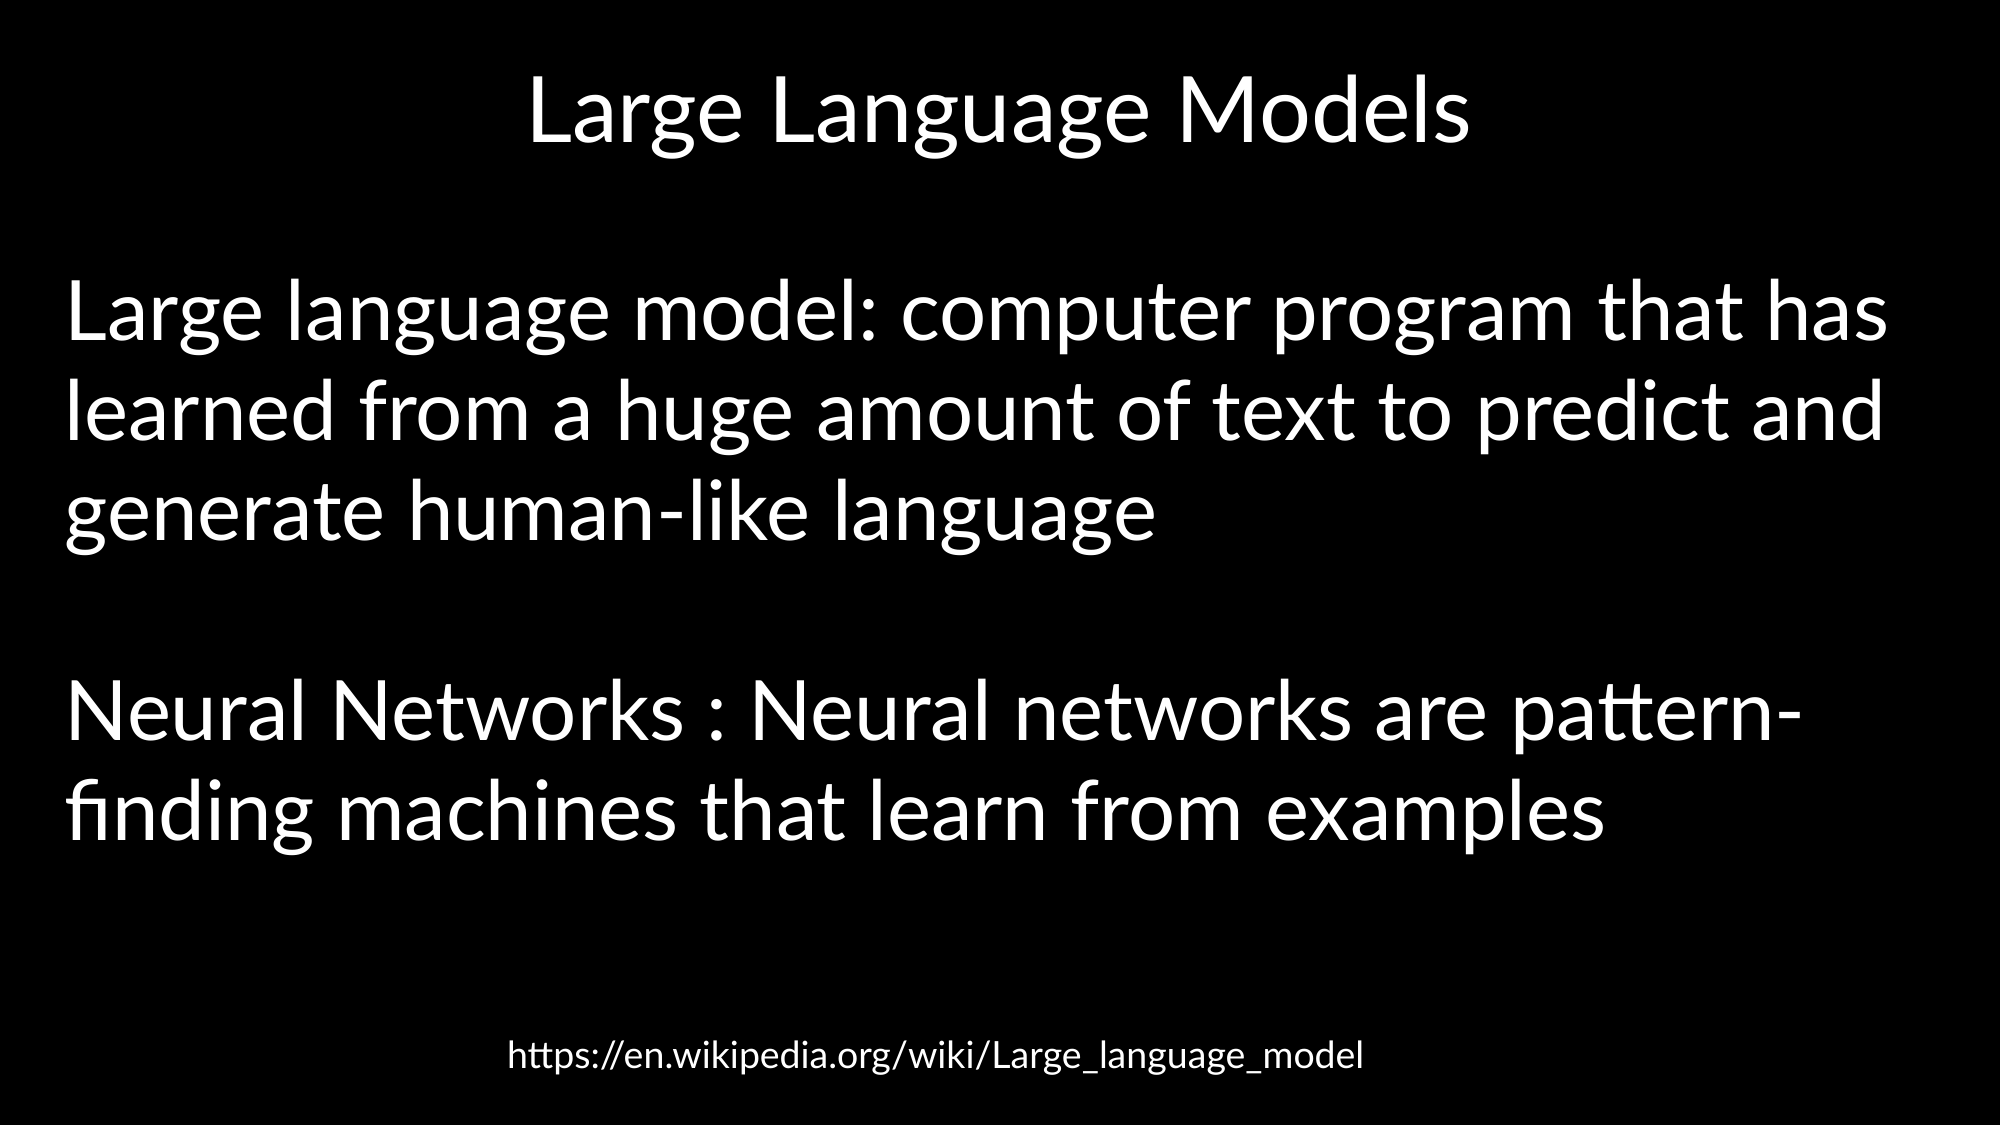

# Large Language Models
Large language model: computer program that has learned from a huge amount of text to predict and generate human-like language

Neural Networks : Neural networks are pattern-finding machines that learn from examples

https://en.wikipedia.org/wiki/Large_language_model